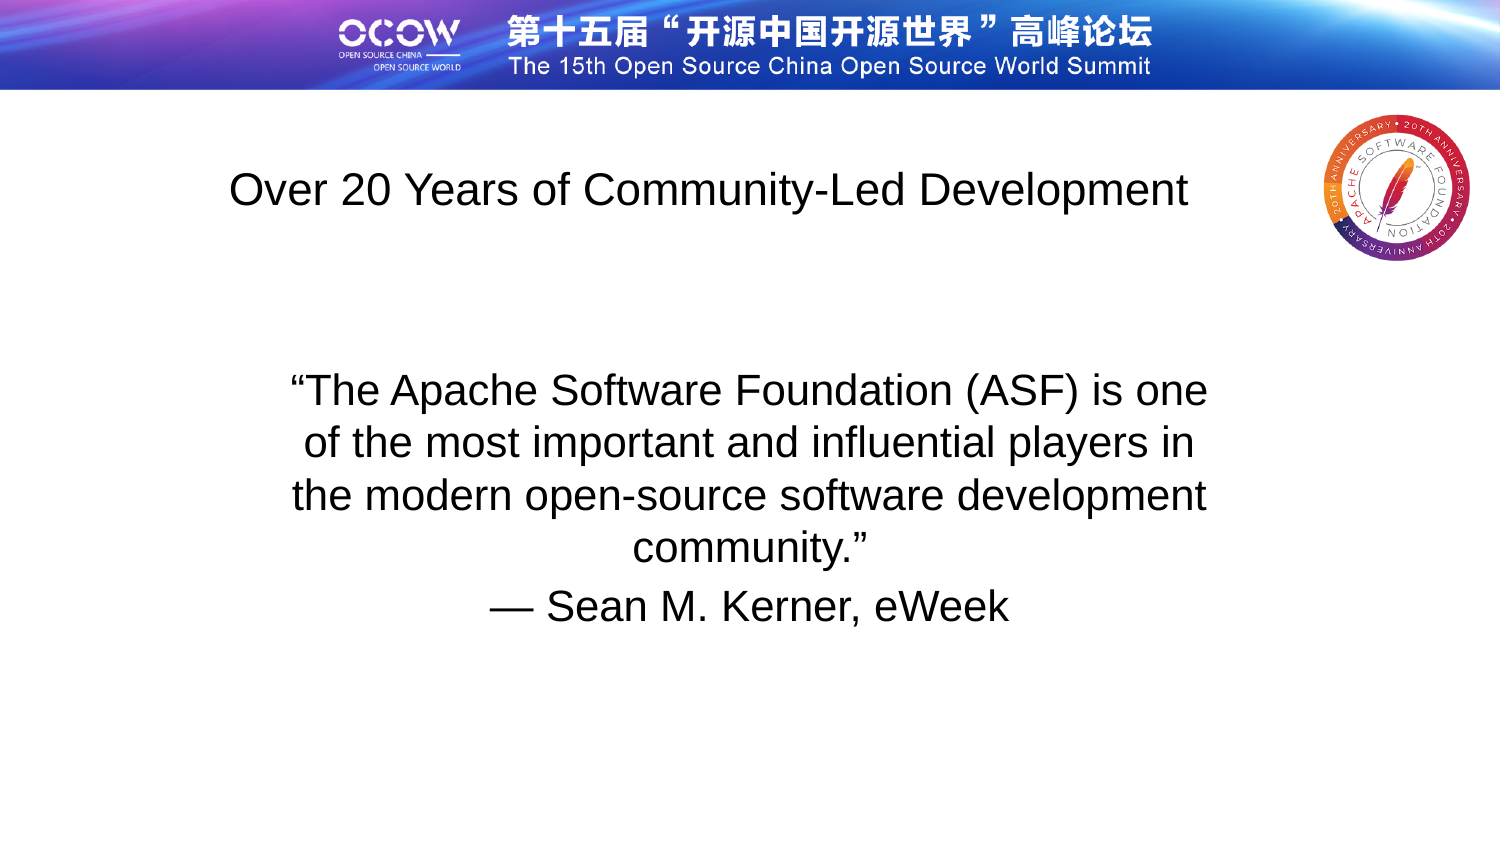

Over 20 Years of Community-Led Development
“The Apache Software Foundation (ASF) is one of the most important and influential players in the modern open-source software development community.”
— Sean M. Kerner, eWeek